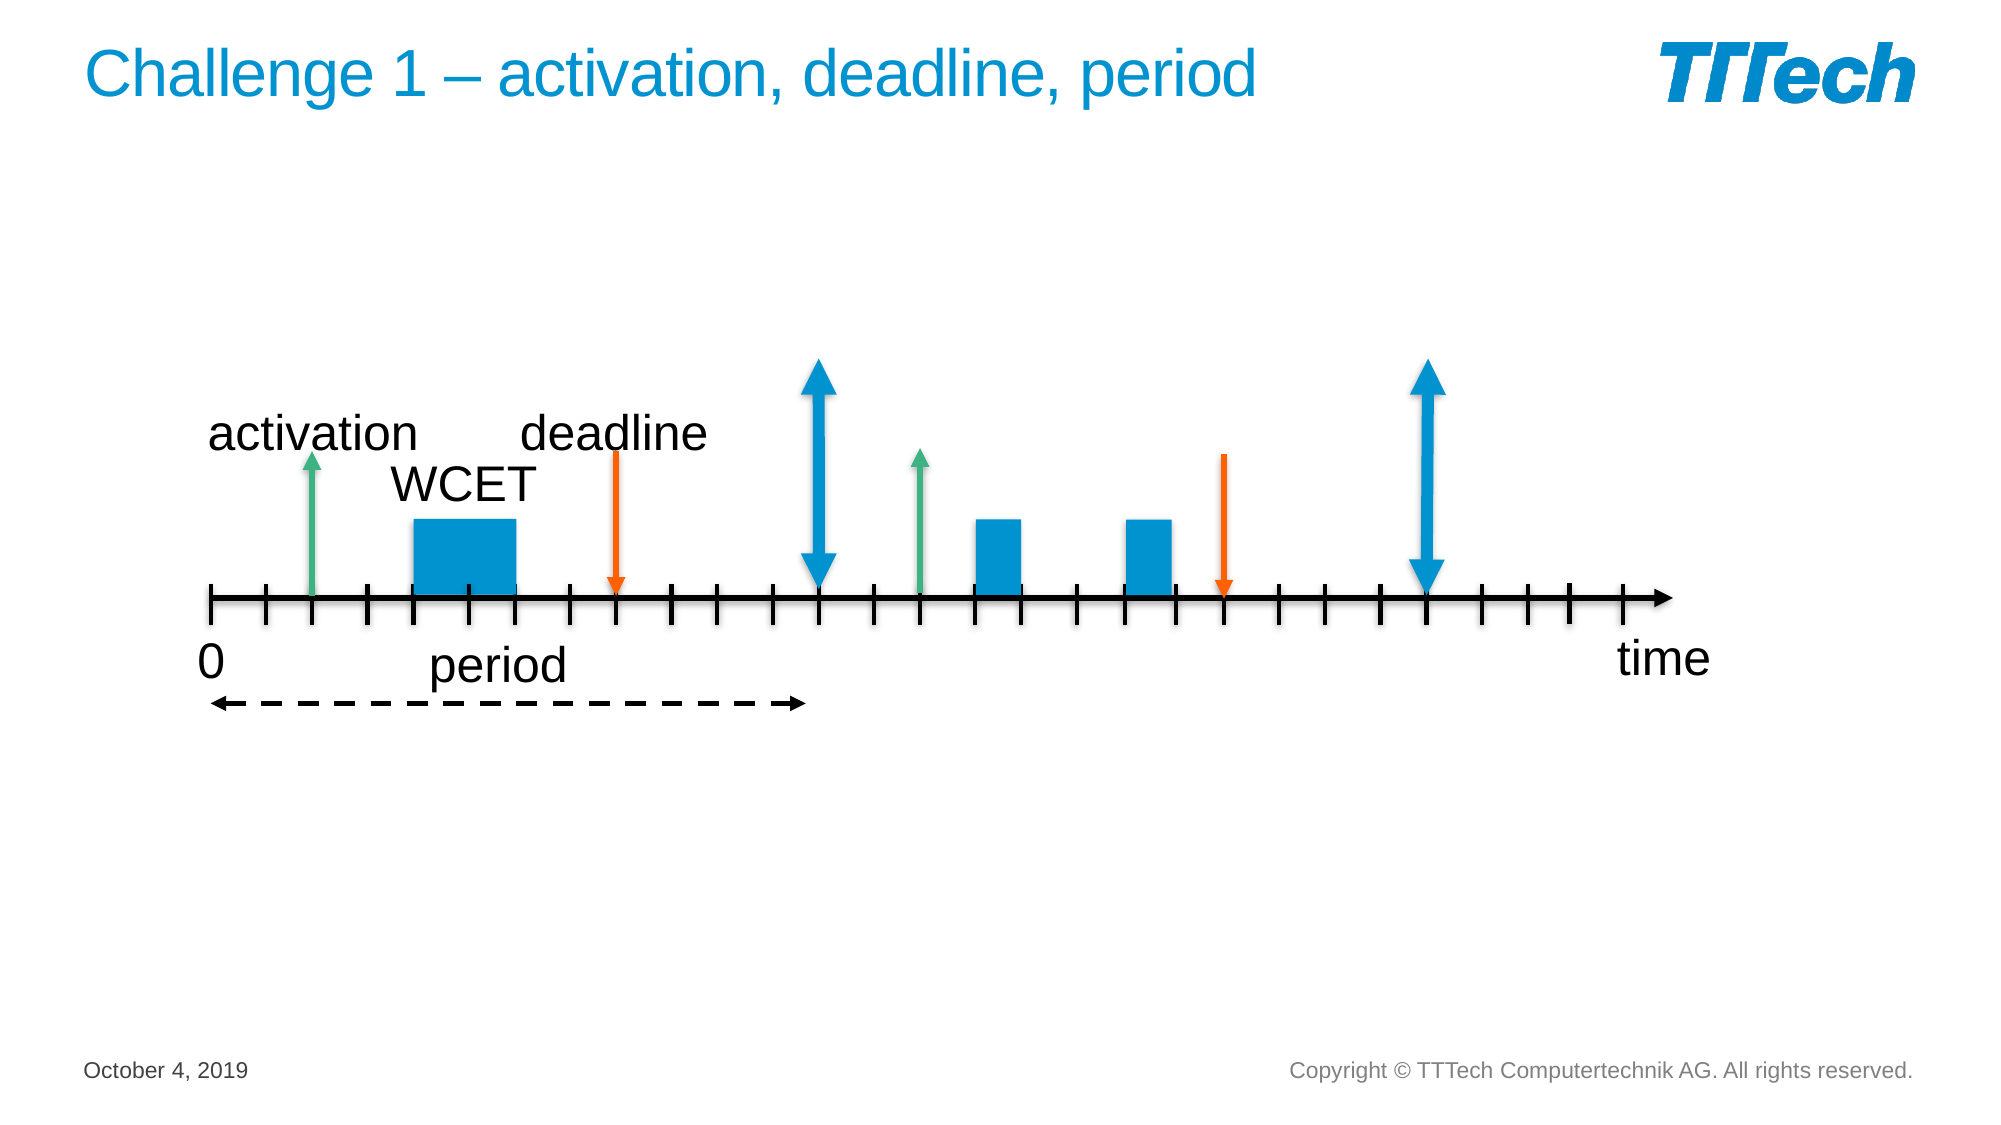

# Challenge 1 – activation, deadline, period
activation
deadline
WCET

time
0
period
Copyright © TTTech Computertechnik AG. All rights reserved.
October 4, 2019